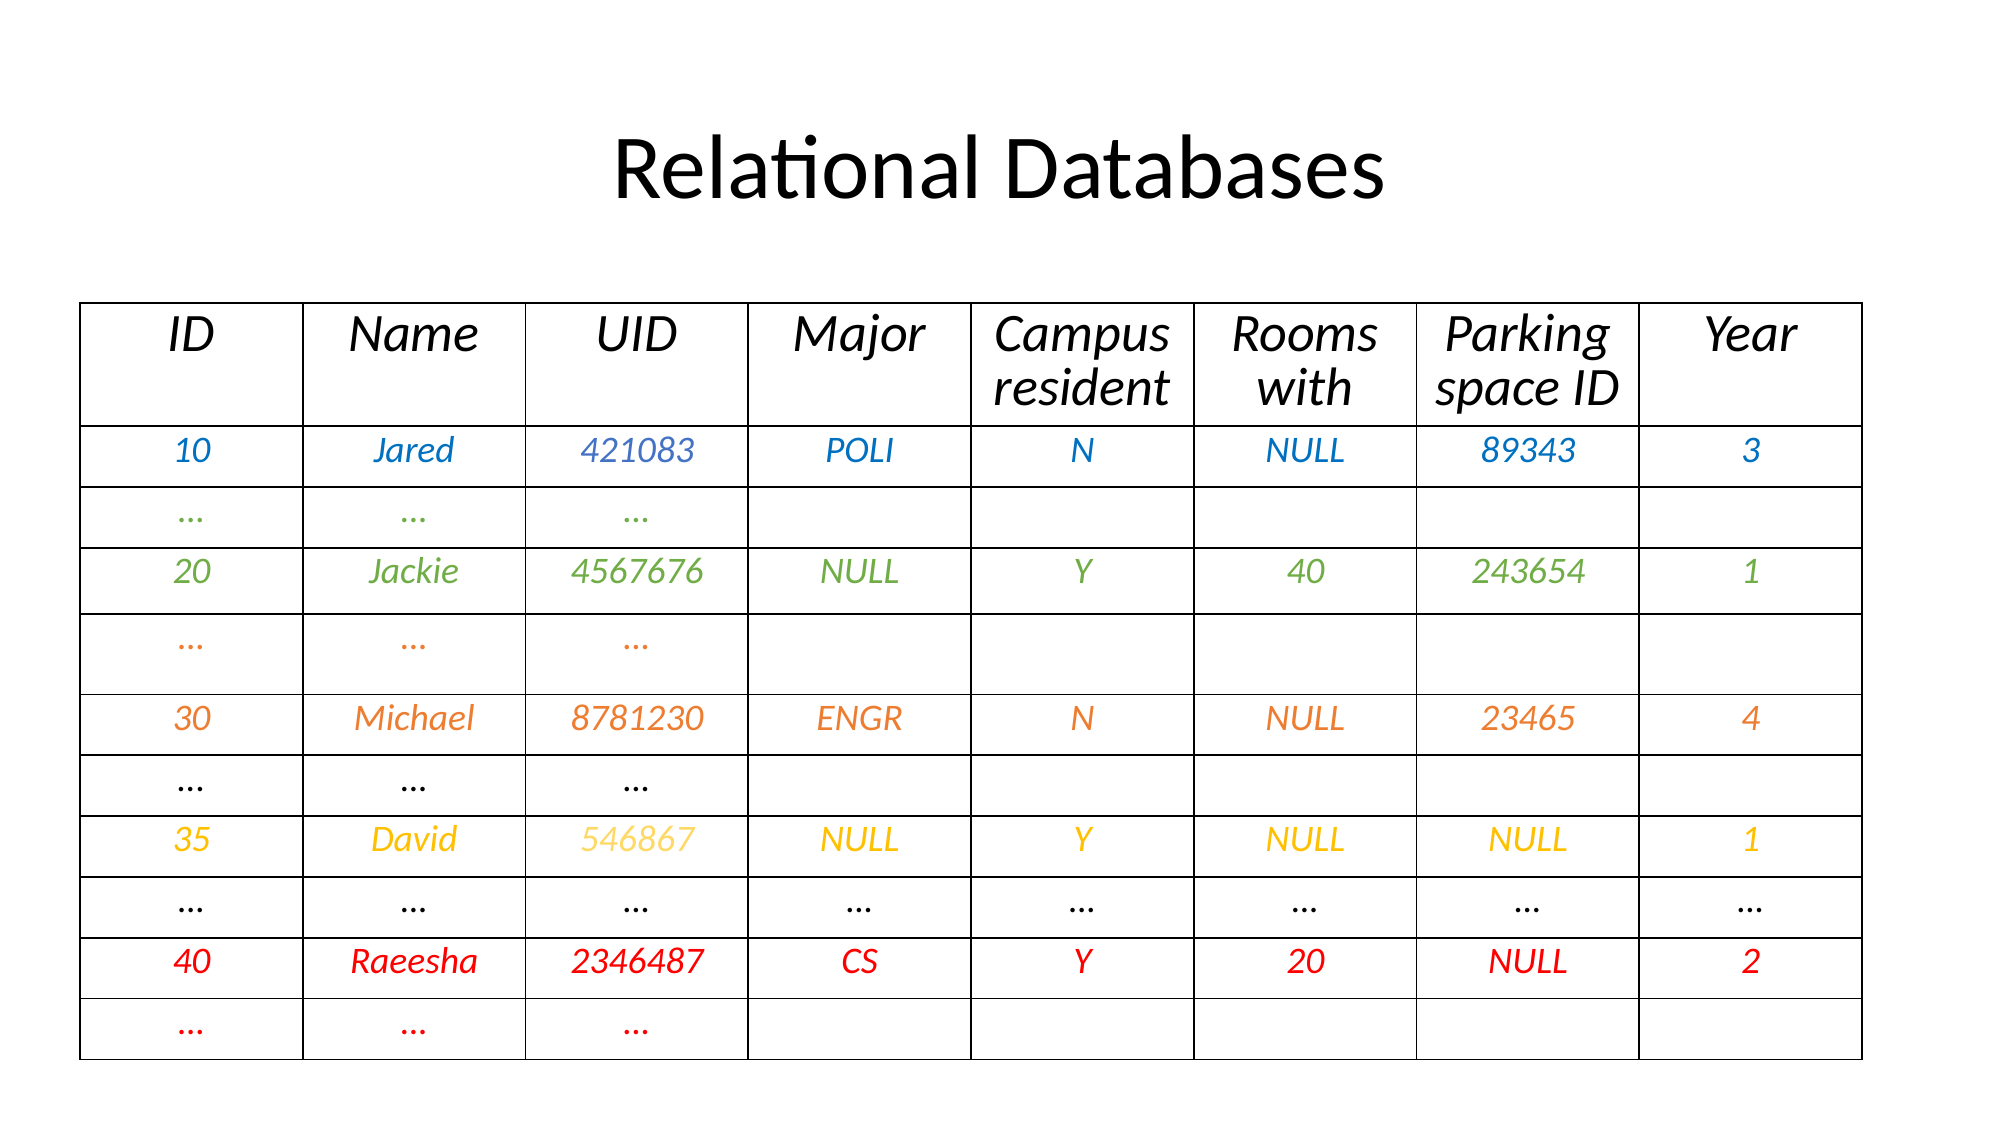

# Relational Databases
| ID | Name | UID | Major | Campus resident | Rooms with | Parking space ID | Year |
| --- | --- | --- | --- | --- | --- | --- | --- |
| 10 | Jared | 421083 | POLI | N | NULL | 89343 | 3 |
| … | … | … |  |  |  |  |  |
| 20 | Jackie | 4567676 | NULL | Y | 40 | 243654 | 1 |
| … | … | … |  |  |  |  |  |
| 30 | Michael | 8781230 | ENGR | N | NULL | 23465 | 4 |
| ... | … | … |  |  |  |  |  |
| 35 | David | 546867 | NULL | Y | NULL | NULL | 1 |
| … | … | … | … | … | … | … | … |
| 40 | Raeesha | 2346487 | CS | Y | 20 | NULL | 2 |
| … | … | … |  |  |  |  |  |